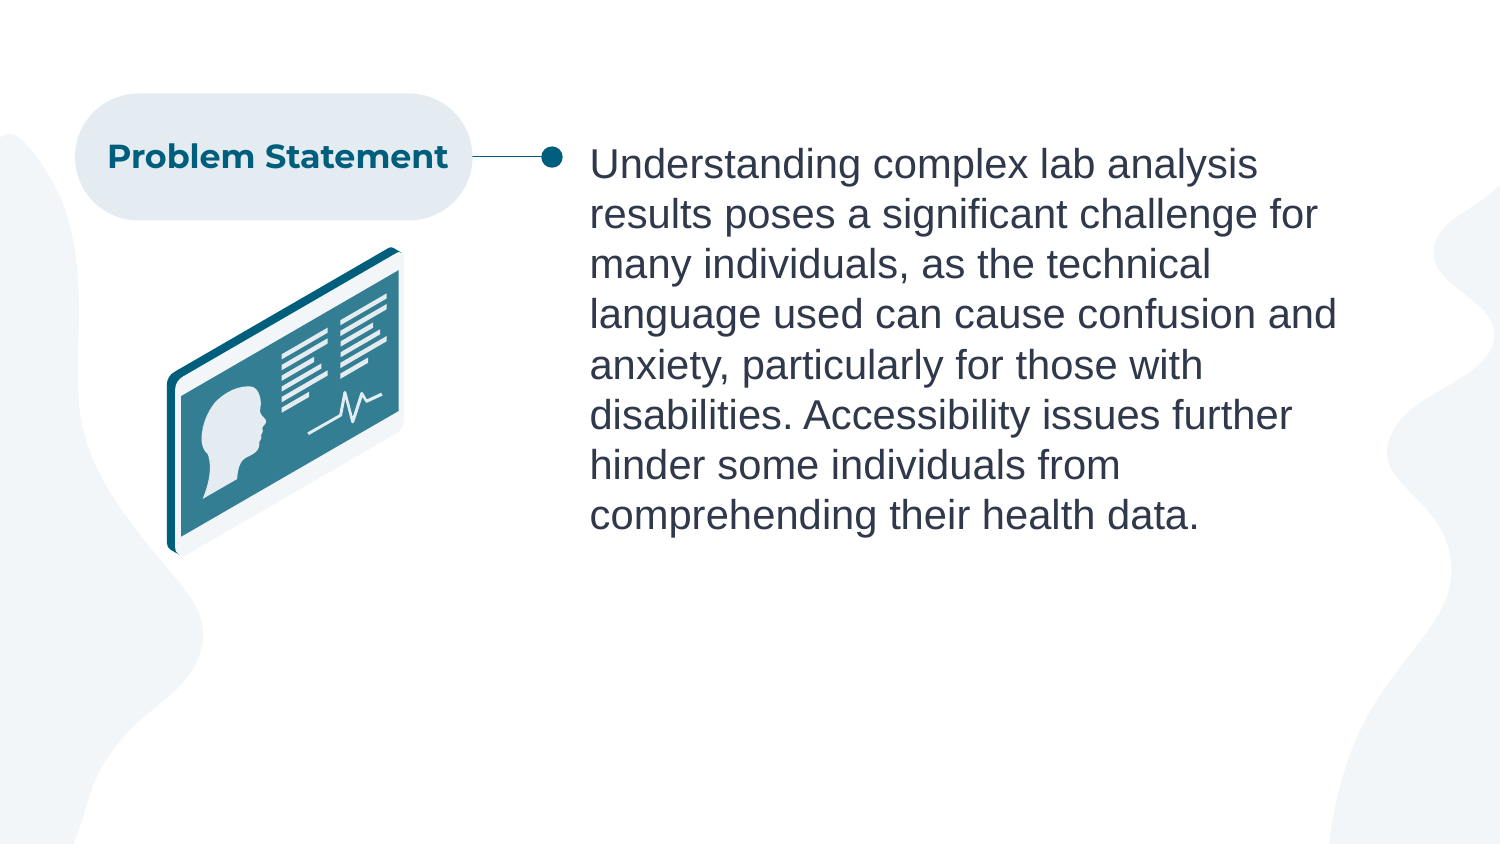

Problem Statement
Understanding complex lab analysis results poses a significant challenge for many individuals, as the technical language used can cause confusion and anxiety, particularly for those with disabilities. Accessibility issues further hinder some individuals from comprehending their health data.